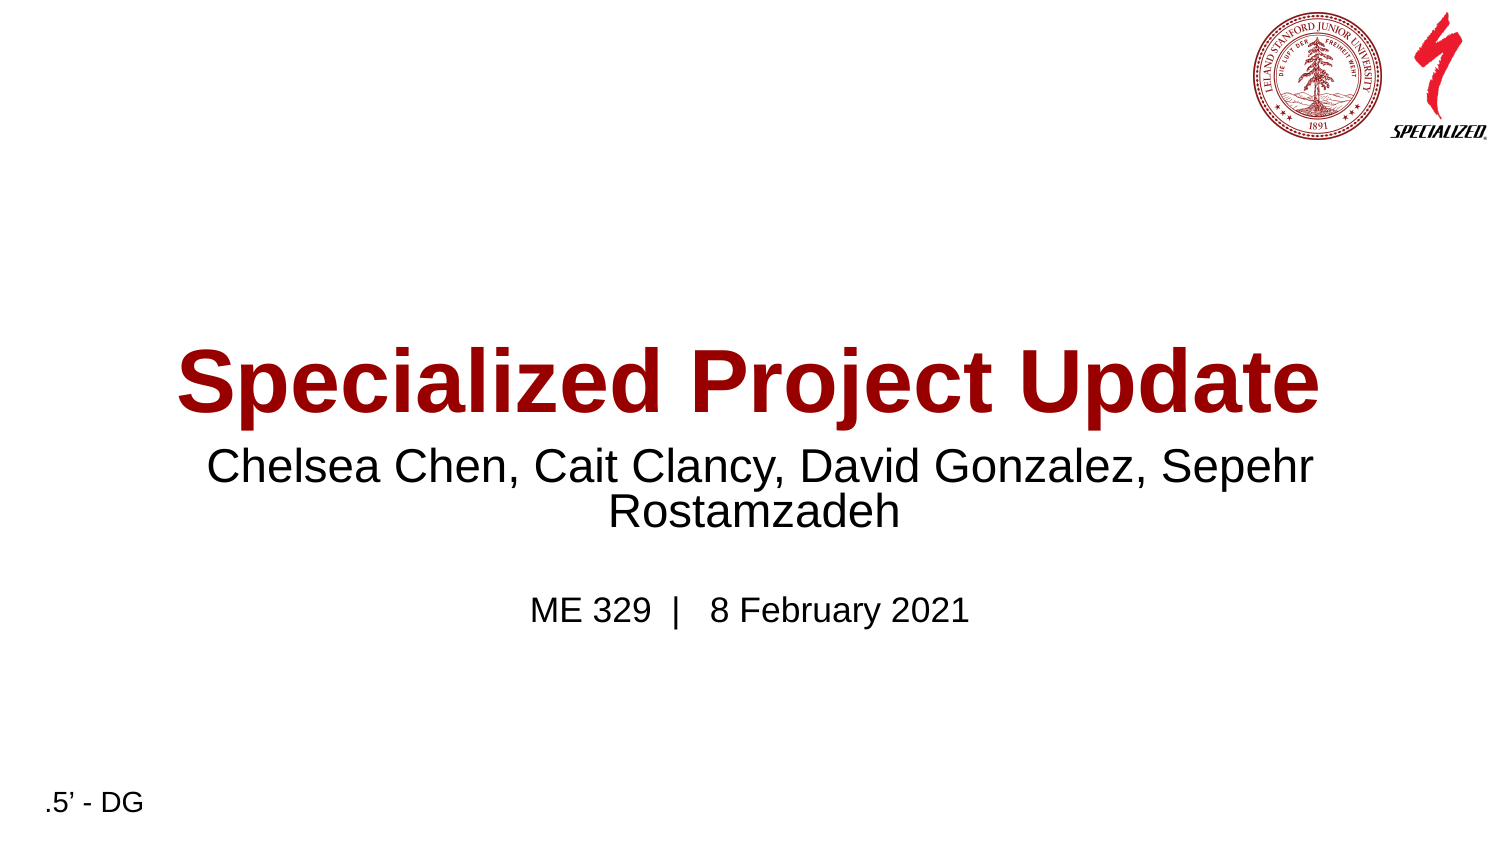

# Specialized Project Update
Chelsea Chen, Cait Clancy, David Gonzalez, Sepehr Rostamzadeh
ME 329  |   8 February 2021
.5’ - DG